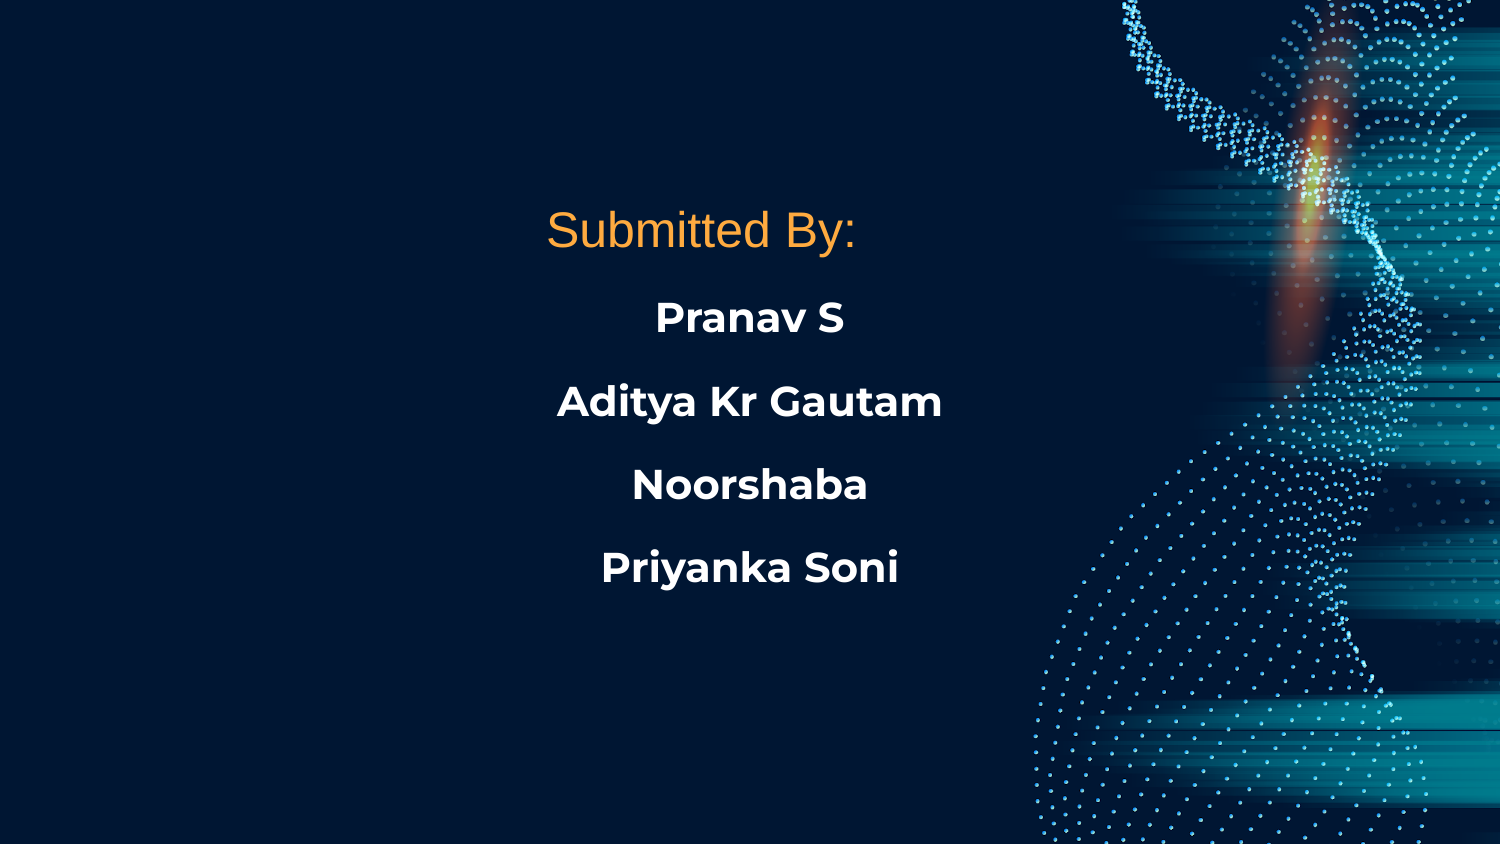

# Submitted By:
Pranav S
Aditya Kr Gautam
Noorshaba
Priyanka Soni